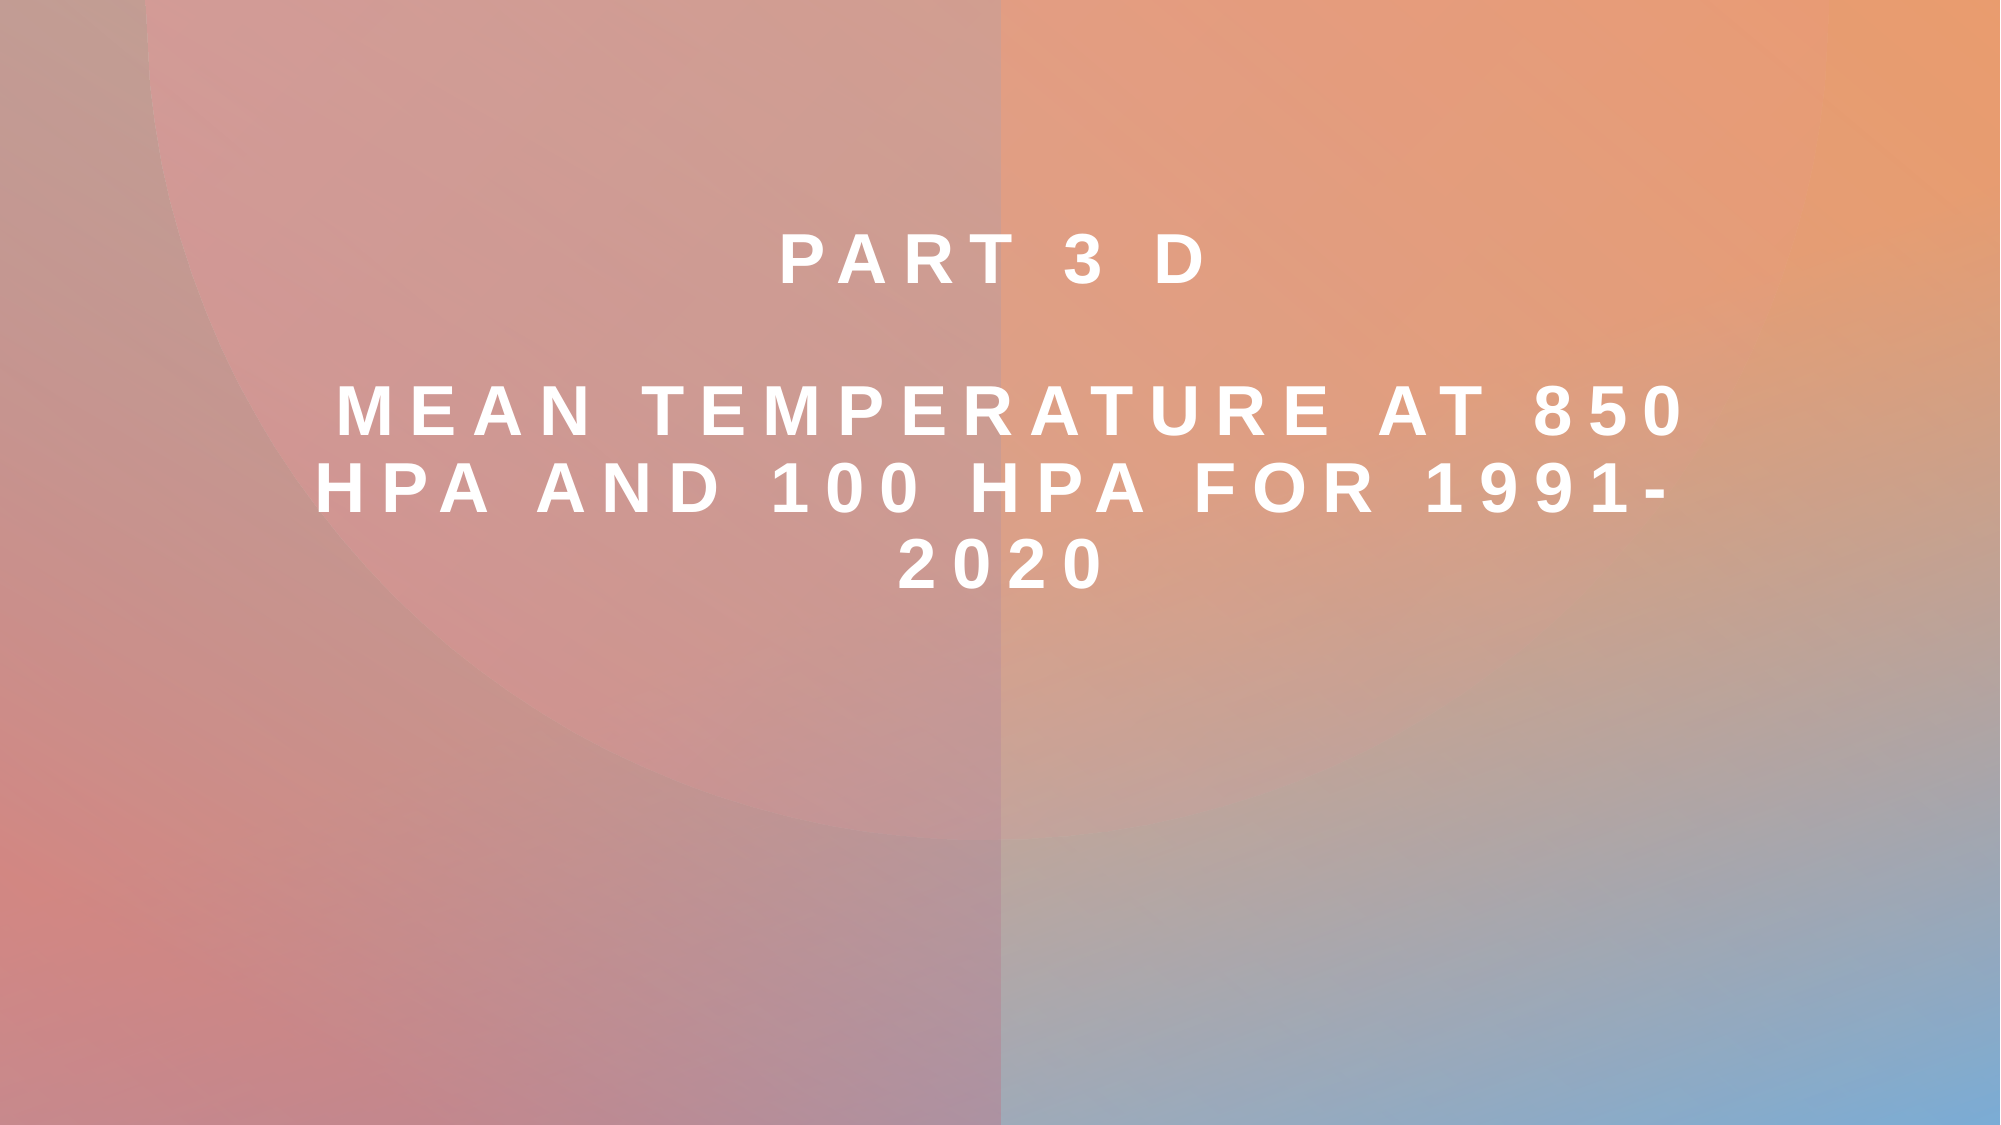

# Part 3 D Mean Temperature at 850 hpa and 100 hpa for 1991-2020